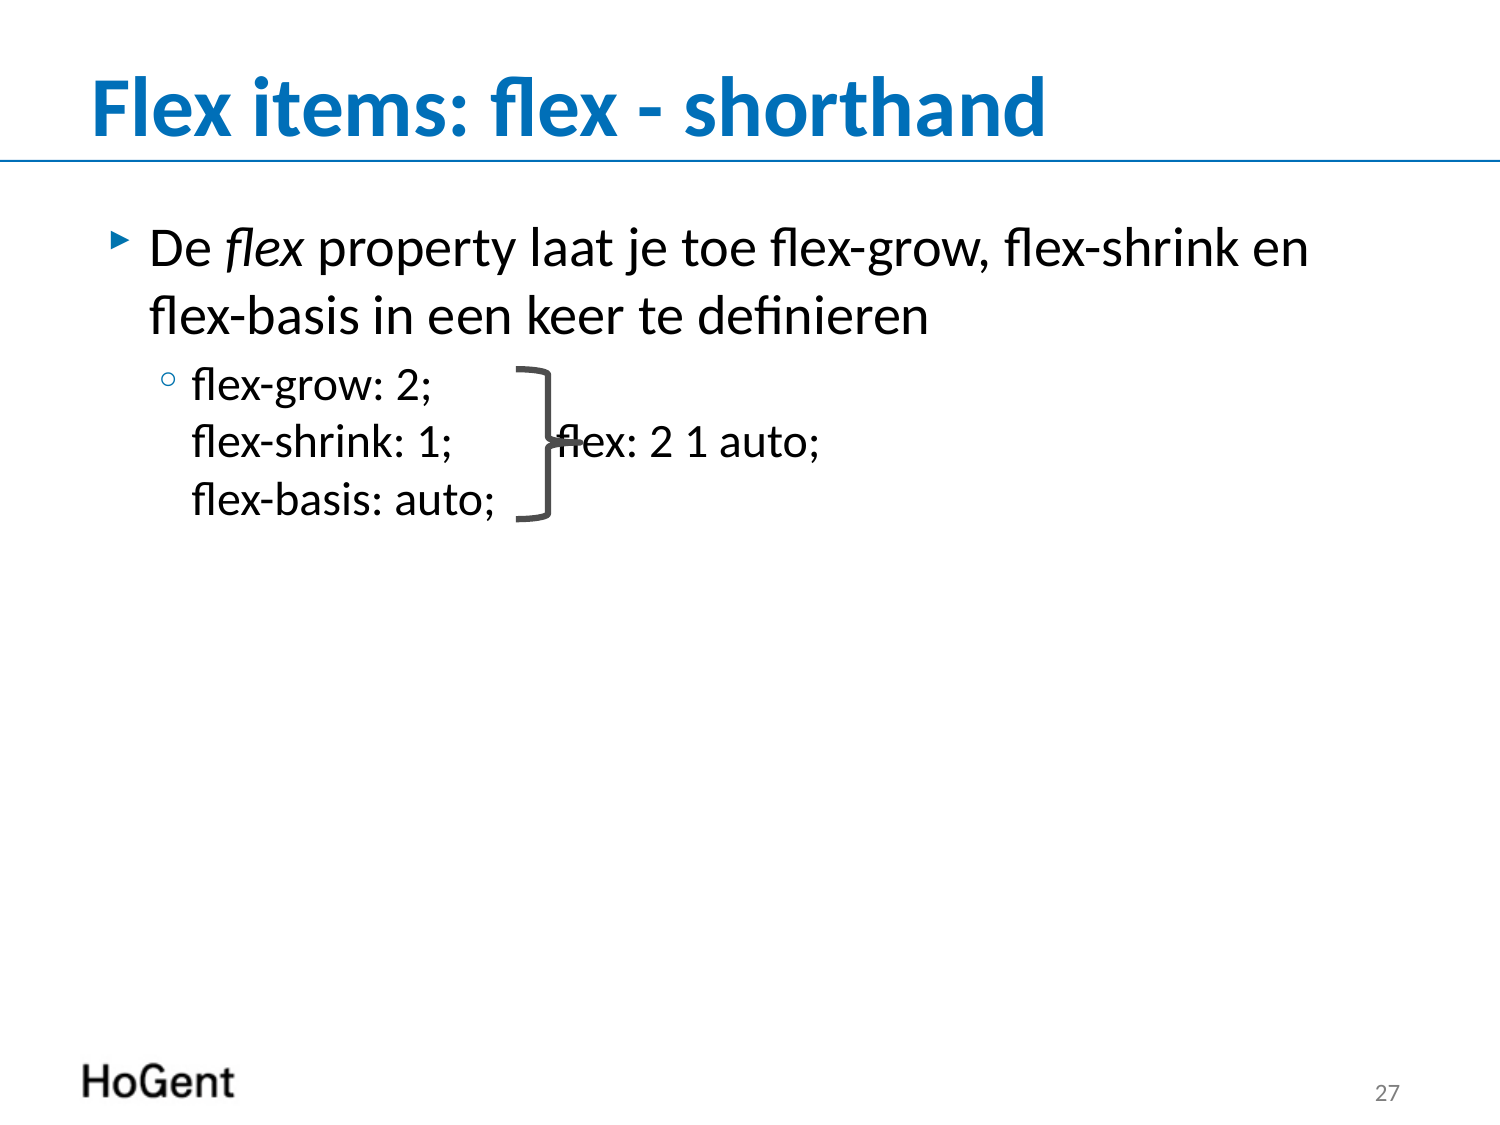

# Flex items: flex - shorthand
De flex property laat je toe flex-grow, flex-shrink en flex-basis in een keer te definieren
flex-grow: 2;
flex-shrink: 1;	      flex: 2 1 auto;
flex-basis: auto;

27